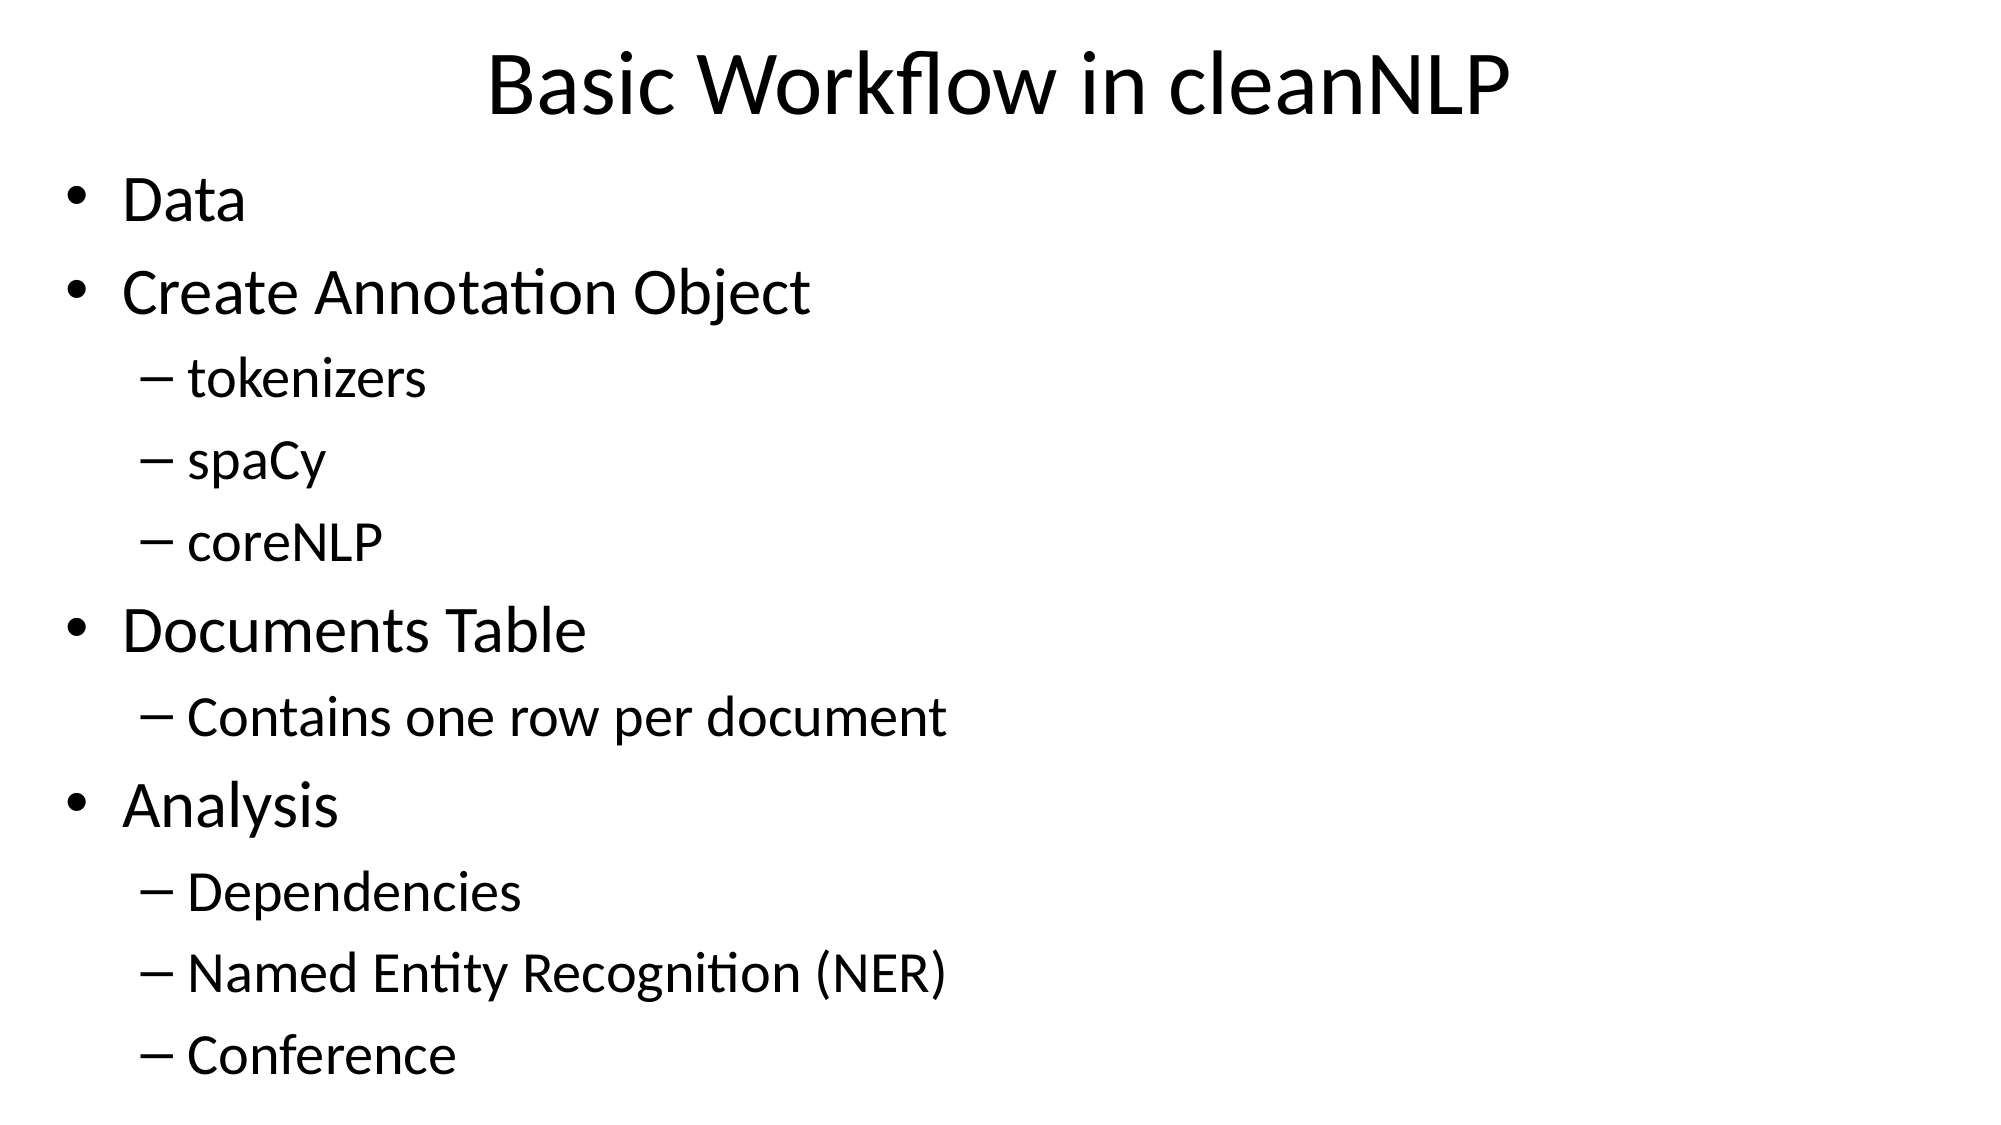

# Basic Workflow in cleanNLP
Data
Create Annotation Object
tokenizers
spaCy
coreNLP
Documents Table
Contains one row per document
Analysis
Dependencies
Named Entity Recognition (NER)
Conference